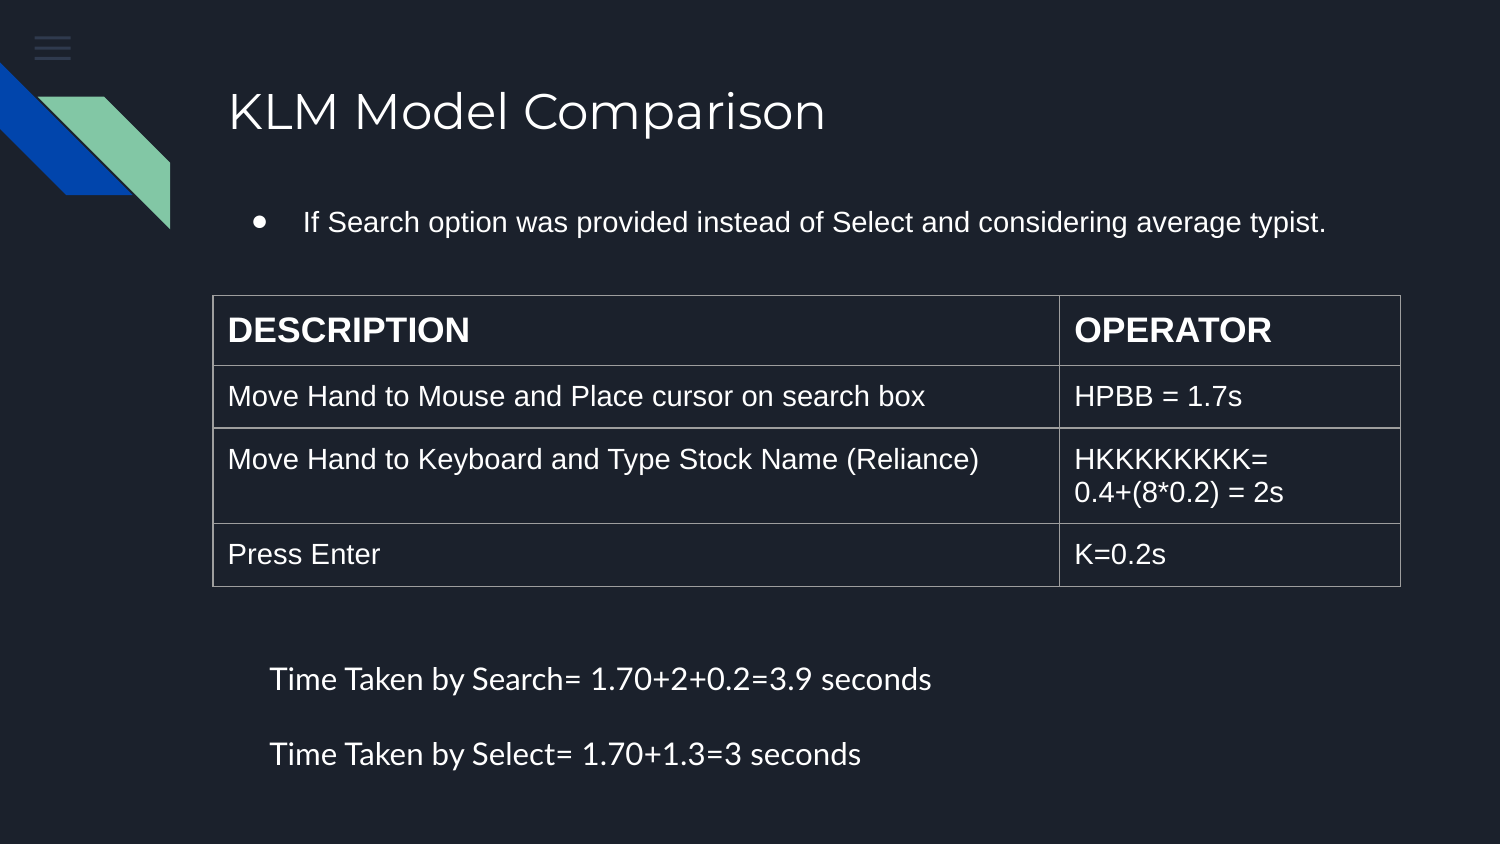

# KLM Model Comparison
If Search option was provided instead of Select and considering average typist.

| DESCRIPTION | OPERATOR |
| --- | --- |
| Move Hand to Mouse and Place cursor on search box | HPBB = 1.7s |
| Move Hand to Keyboard and Type Stock Name (Reliance) | HKKKKKKKK= 0.4+(8\*0.2) = 2s |
| Press Enter | K=0.2s |
Time Taken by Search= 1.70+2+0.2=3.9 seconds

Time Taken by Select= 1.70+1.3=3 seconds